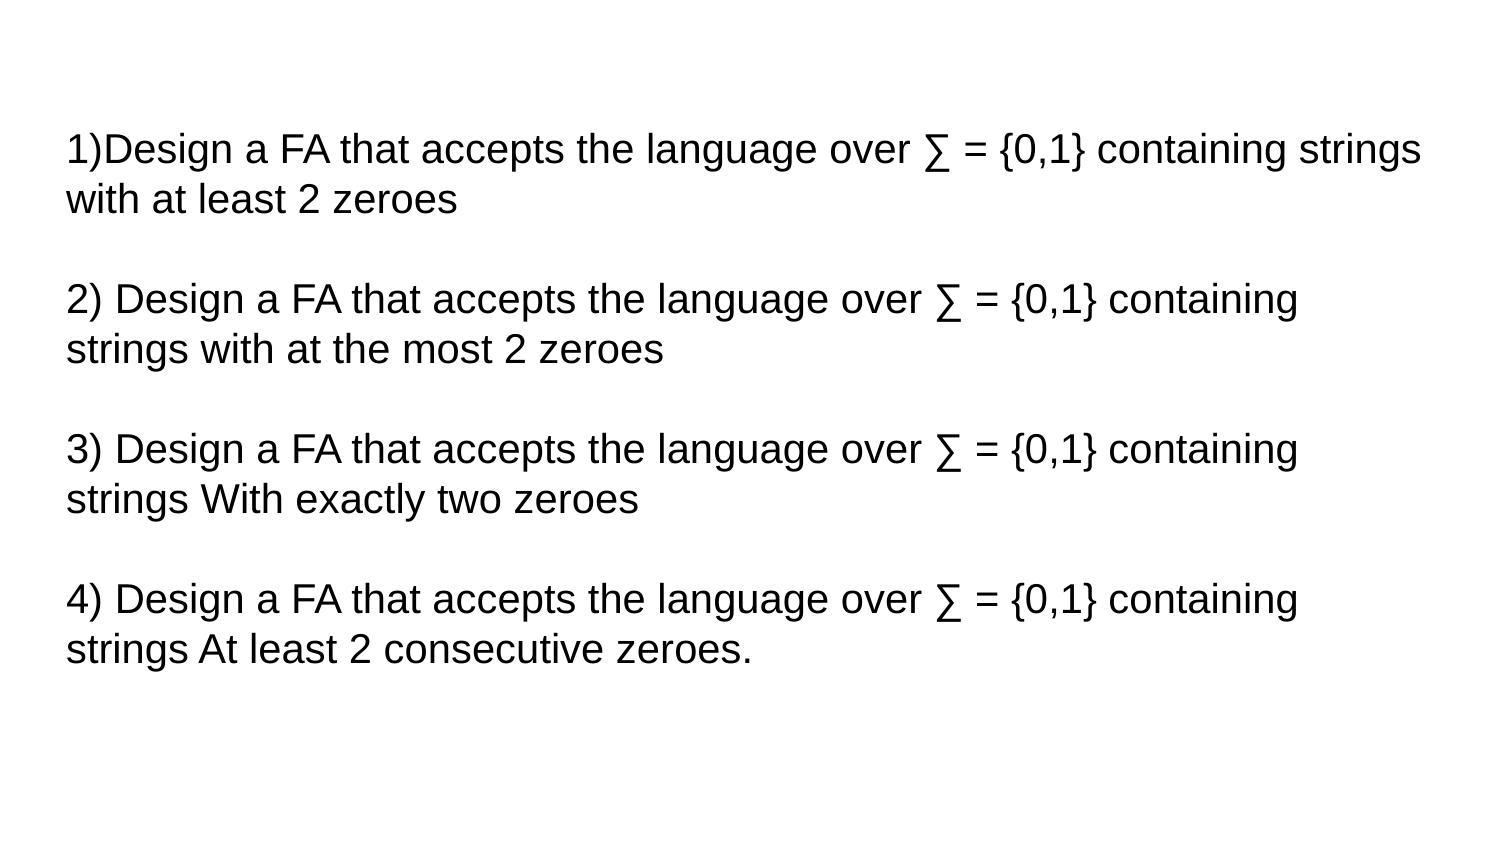

# 1)Design a FA that accepts the language over ∑ = {0,1} containing strings with at least 2 zeroes 2) Design a FA that accepts the language over ∑ = {0,1} containing strings with at the most 2 zeroes 3) Design a FA that accepts the language over ∑ = {0,1} containing strings With exactly two zeroes 4) Design a FA that accepts the language over ∑ = {0,1} containing strings At least 2 consecutive zeroes.